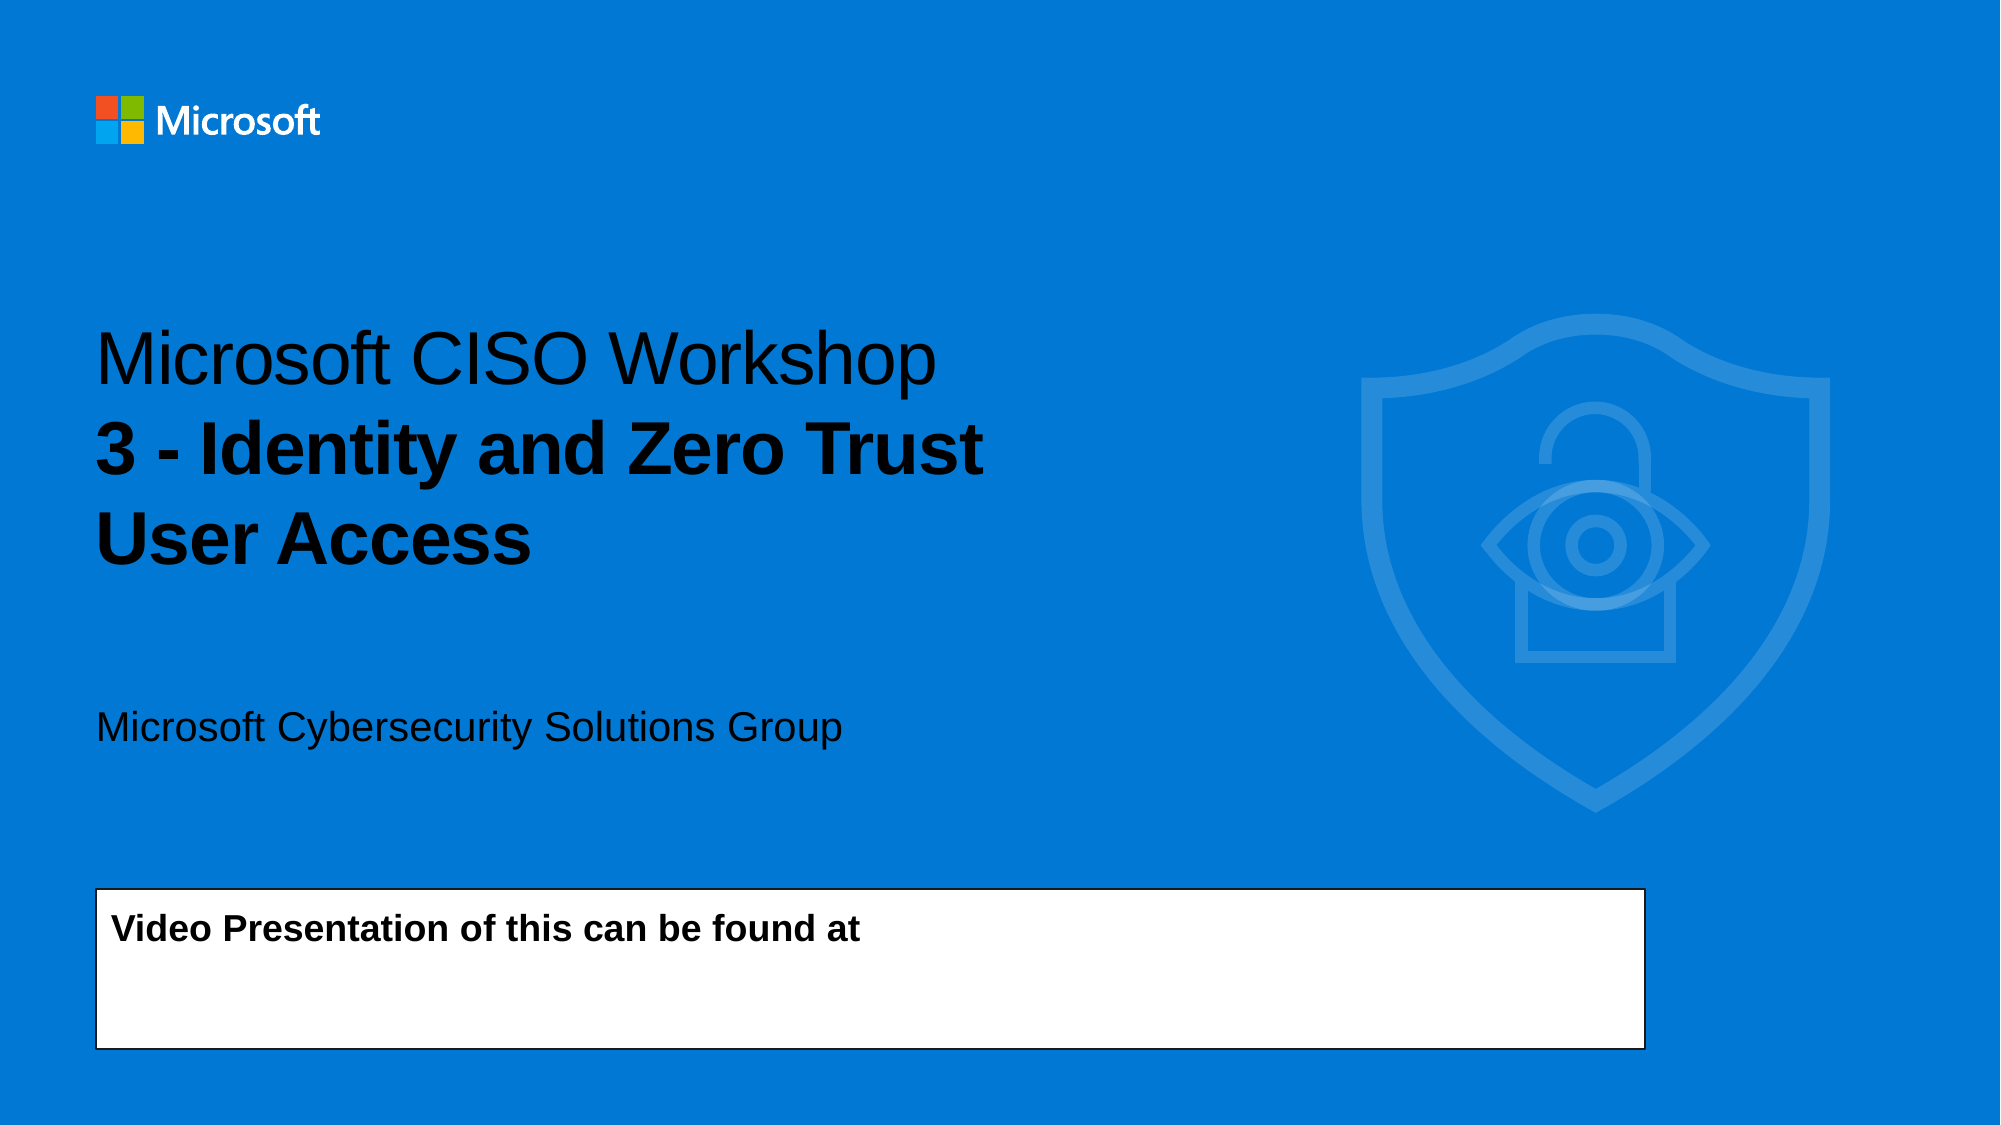

# Microsoft CISO Workshop 3 - Identity and Zero Trust User Access

Microsoft Cybersecurity Solutions Group
Video Presentation of this can be found at

https://docs.microsoft.com/en-us/microsoft-365/security/office-365-security/ciso-workshop-module-3